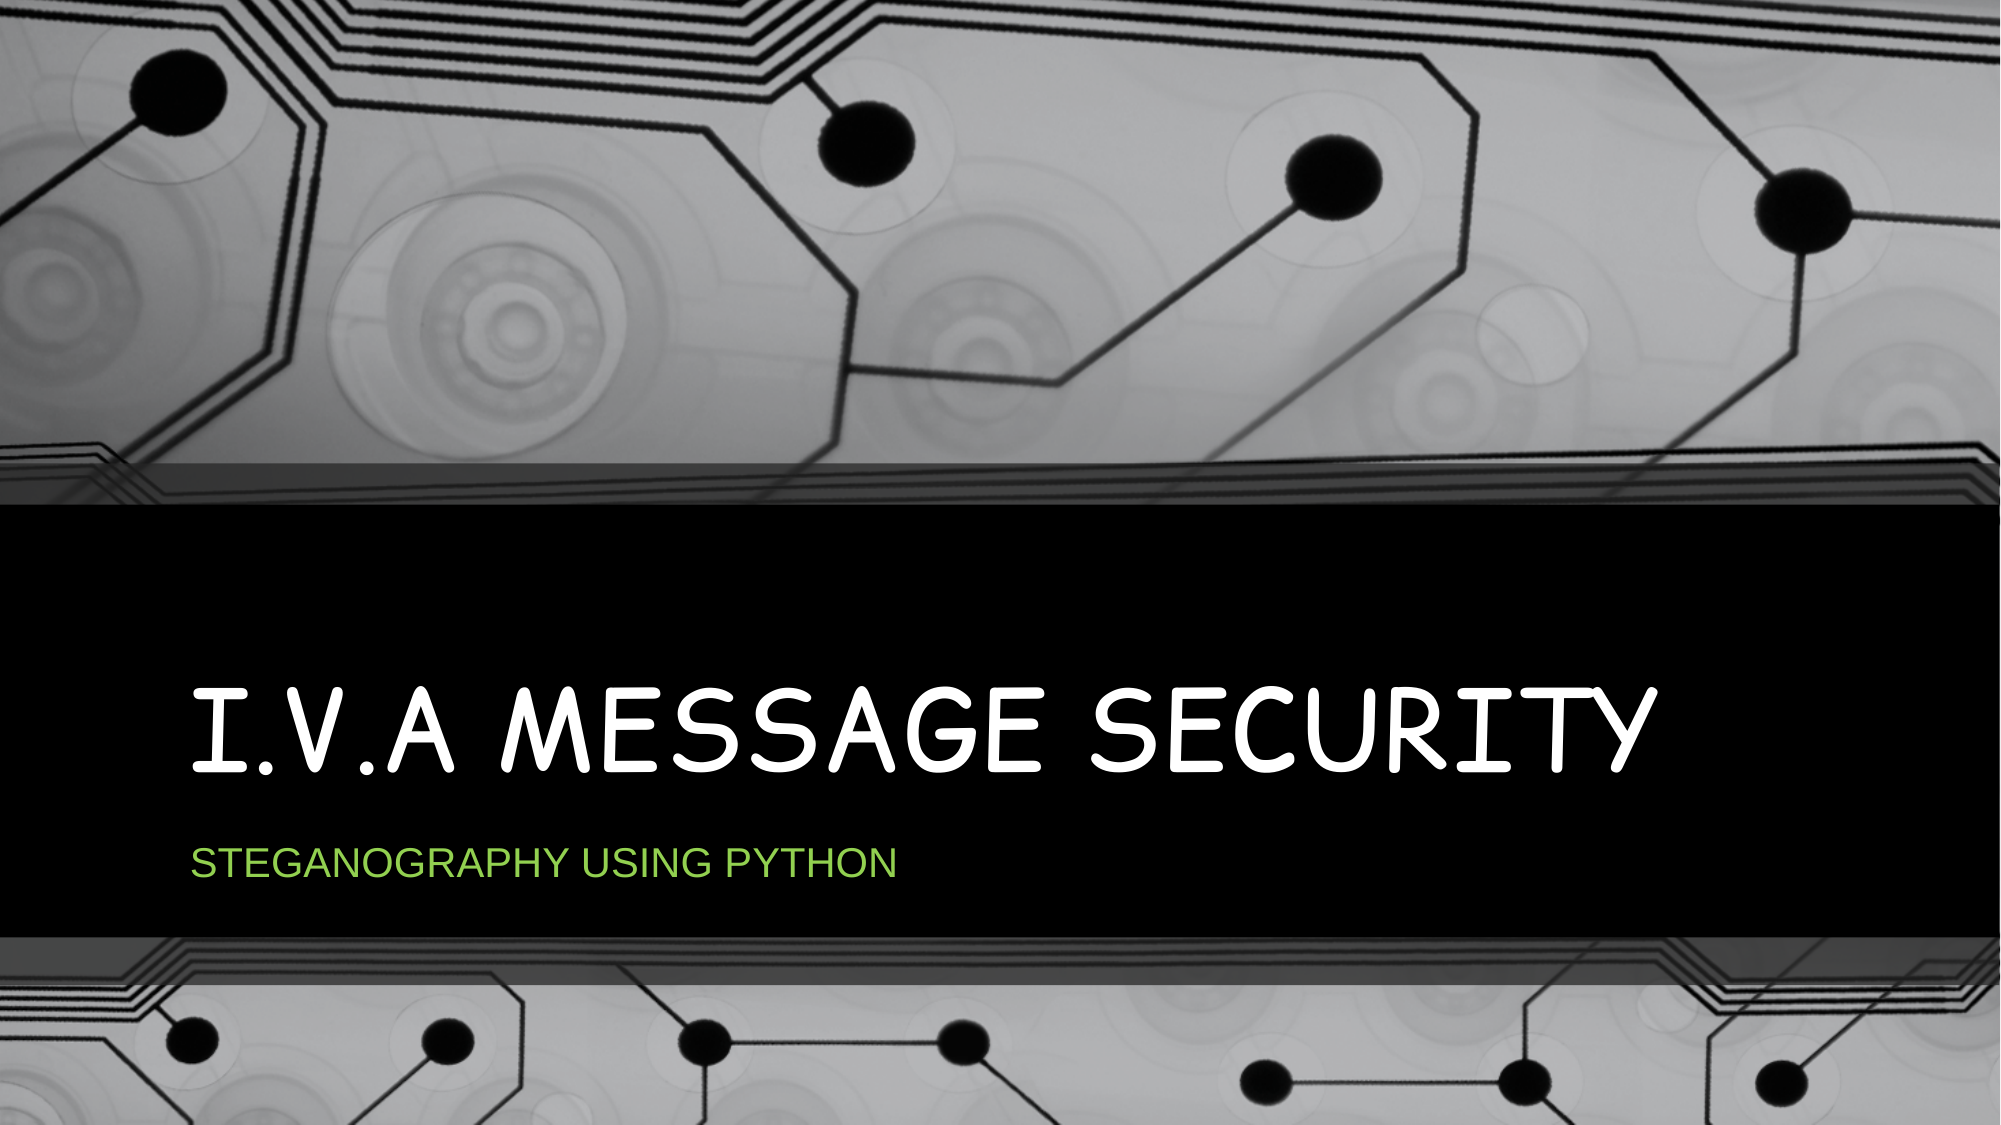

# I.V.A MESSAGE SECURITY
STEGANOGRAPHY USING PYTHON